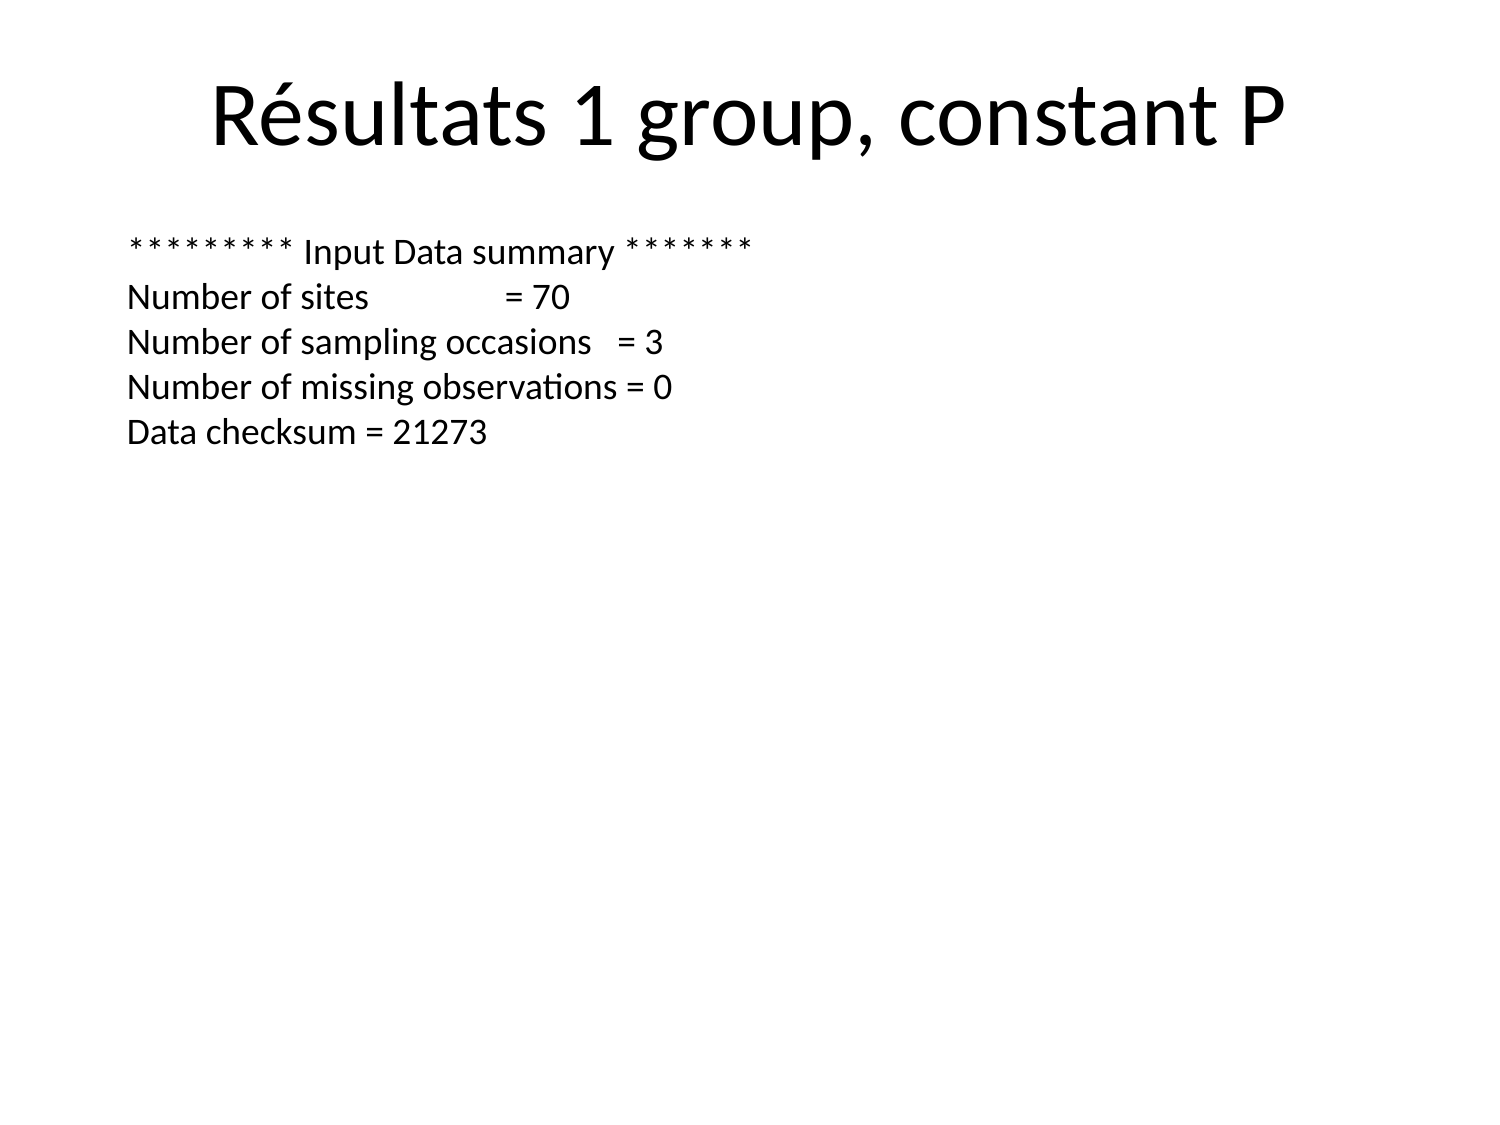

# Résultats 1 group, constant P
********* Input Data summary *******
Number of sites                = 70
Number of sampling occasions   = 3
Number of missing observations = 0
Data checksum = 21273